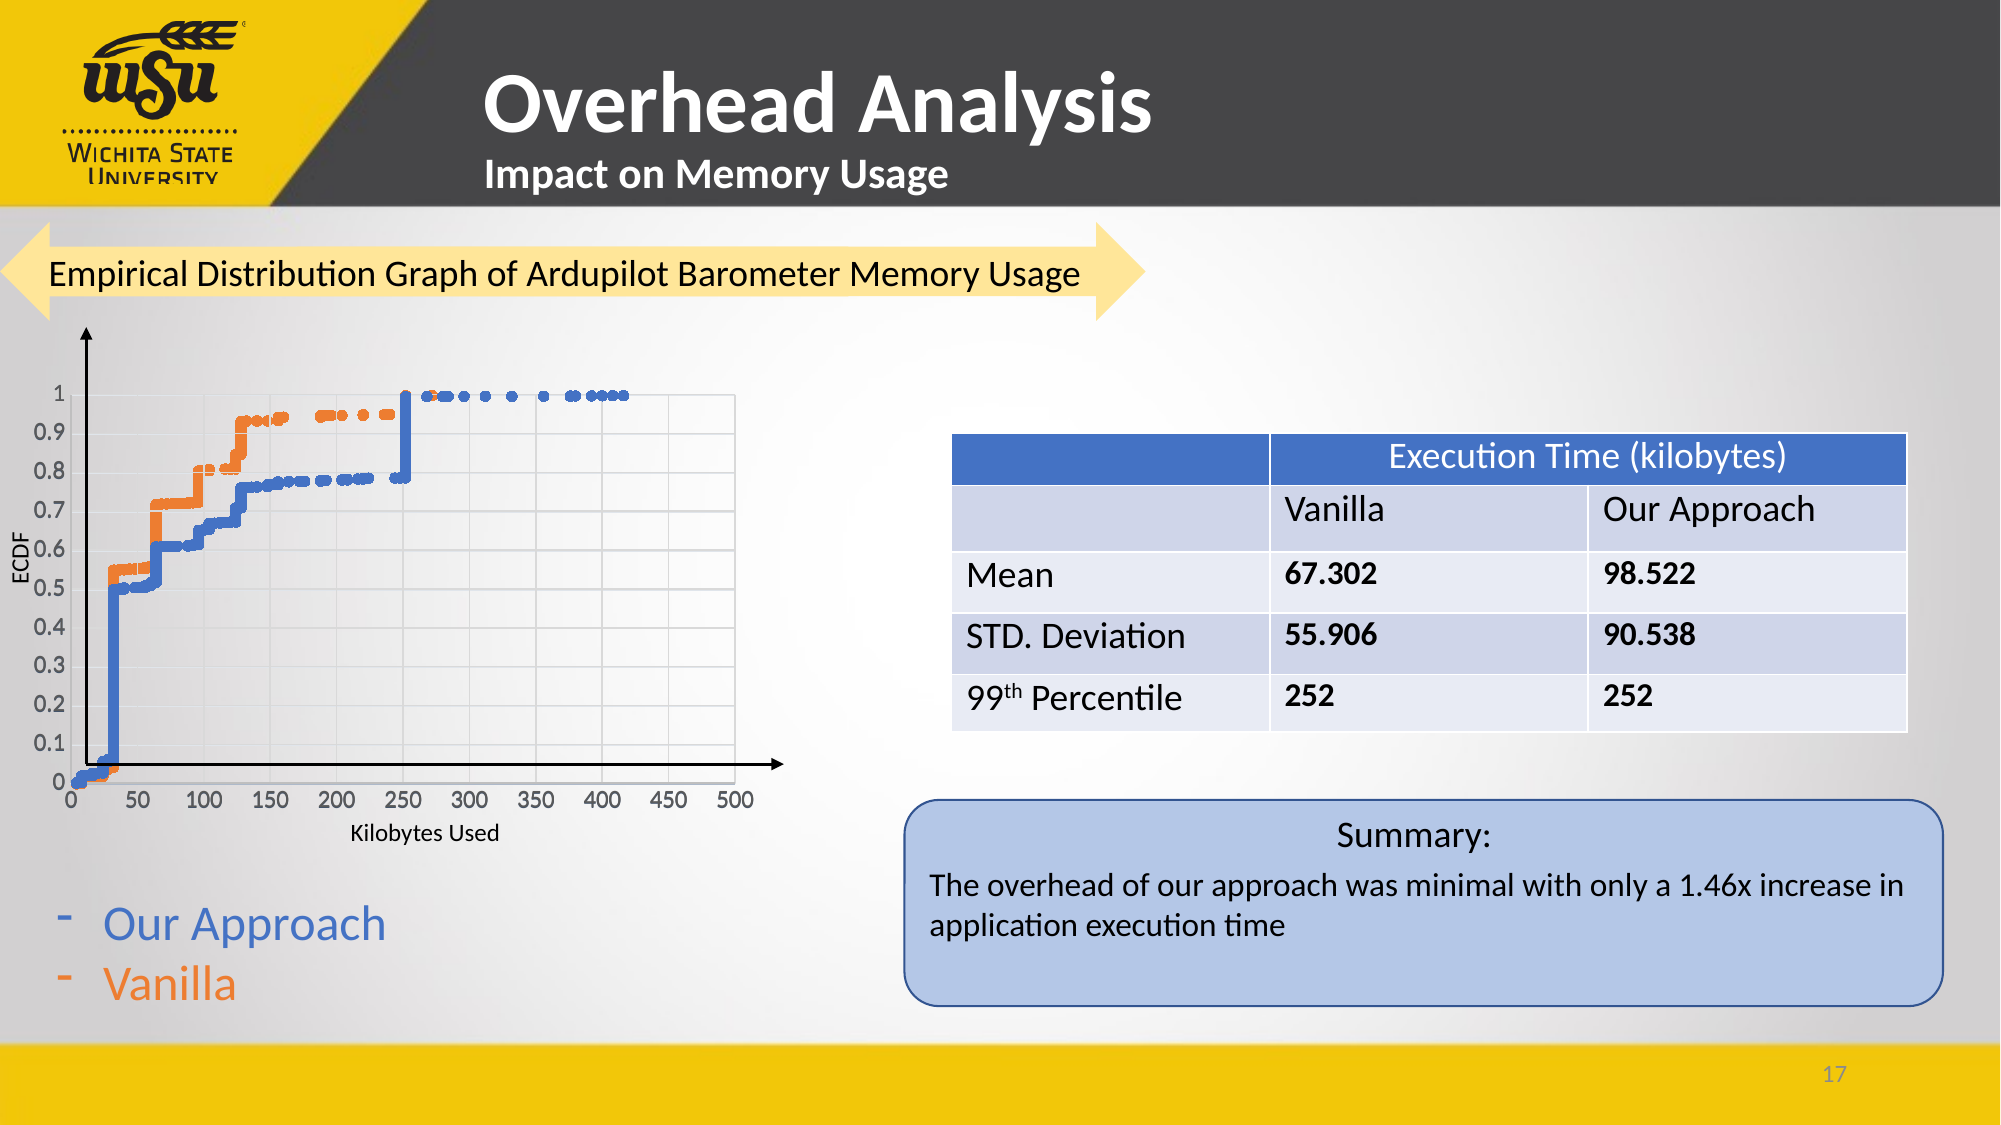

# Overhead Analysis Impact on Memory Usage

Empirical Distribution Graph of Ardupilot Barometer Memory Usage

### Chart

| Category | ECDF |
|---|---|

### Chart

| Category | ECDF |
|---|---|
|  | Execution Time (kilobytes) |  |
| --- | --- | --- |
|  | Vanilla | Our Approach |
| Mean | 67.302 | 98.522 |
| STD. Deviation | 55.906 | 90.538 |
| 99th Percentile | 252 | 252 |
ECDF
The overhead of our approach was minimal with only a 1.46x increase in application execution time
Summary:
Kilobytes Used
Our Approach
Vanilla
17